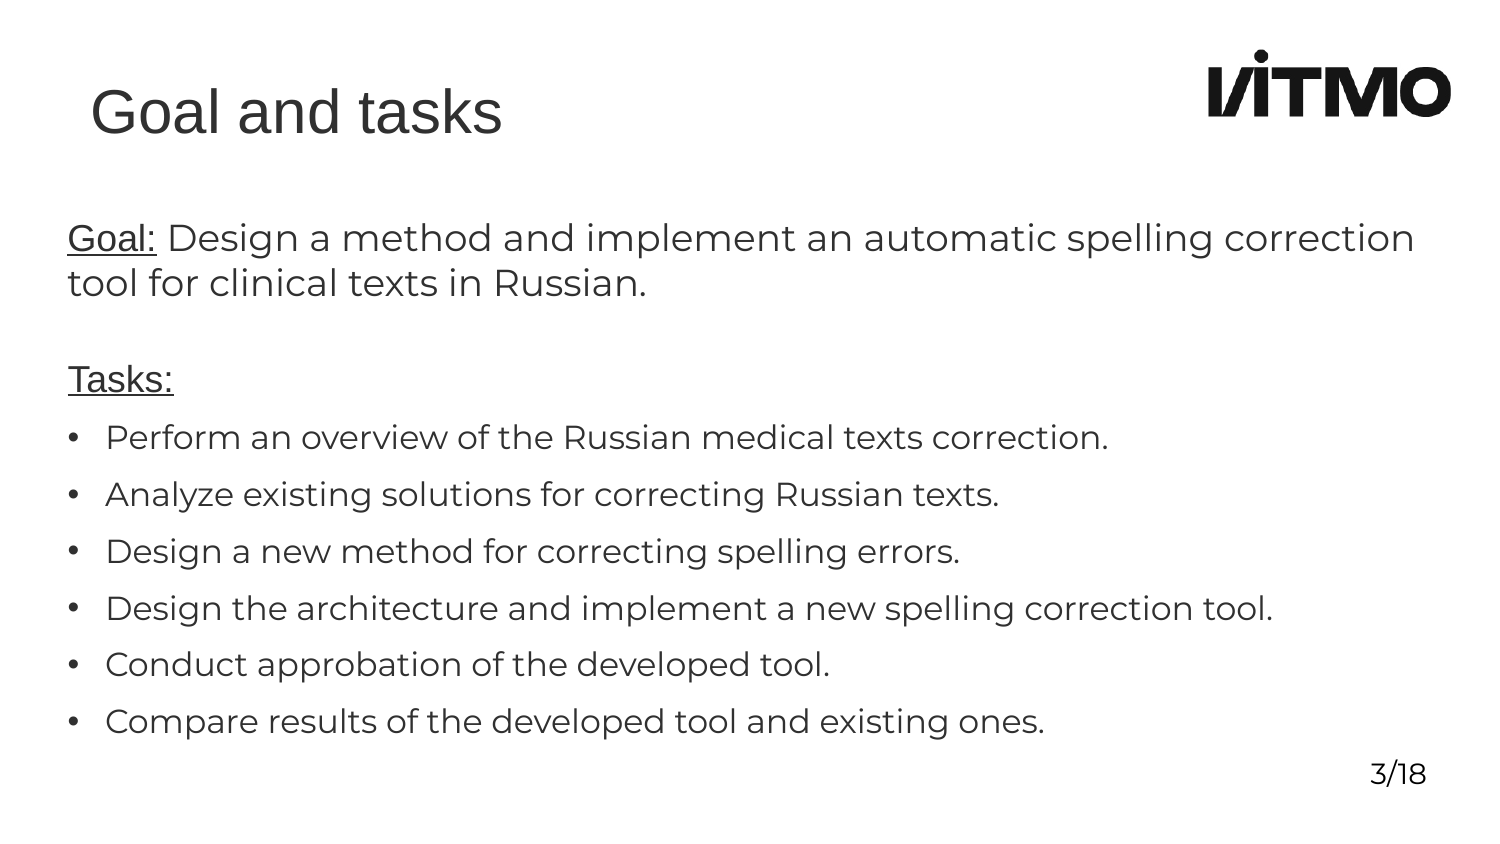

Goal and tasks
Goal: Design a method and implement an automatic spelling correction tool for clinical texts in Russian.
Tasks:
Perform an overview of the Russian medical texts correction.
Analyze existing solutions for correcting Russian texts.
Design a new method for correcting spelling errors.
Design the architecture and implement a new spelling correction tool.
Conduct approbation of the developed tool.
Compare results of the developed tool and existing ones.
3/18